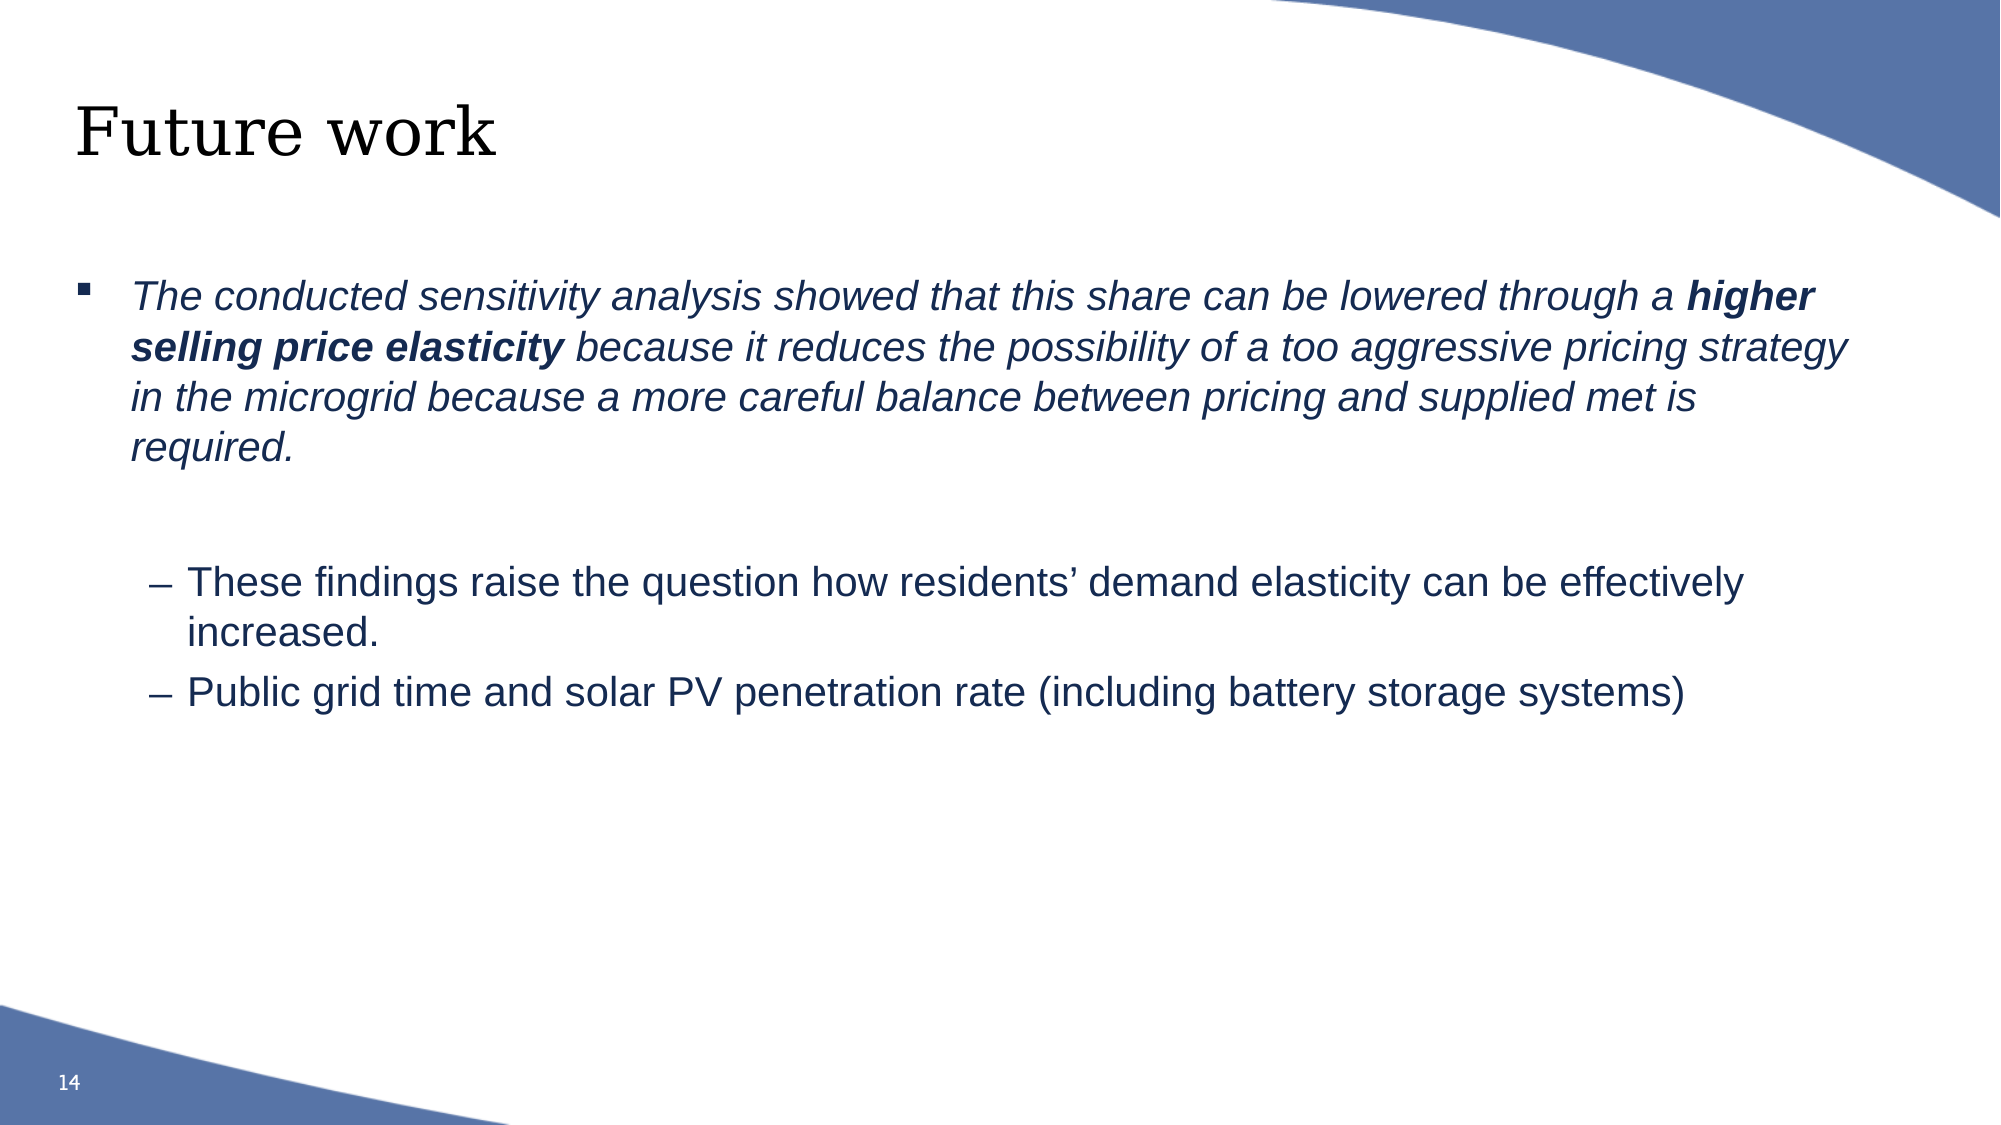

# Future work
The conducted sensitivity analysis showed that this share can be lowered through a higher selling price elasticity because it reduces the possibility of a too aggressive pricing strategy in the microgrid because a more careful balance between pricing and supplied met is required.

These findings raise the question how residents’ demand elasticity can be effectively increased.
Public grid time and solar PV penetration rate (including battery storage systems)

14